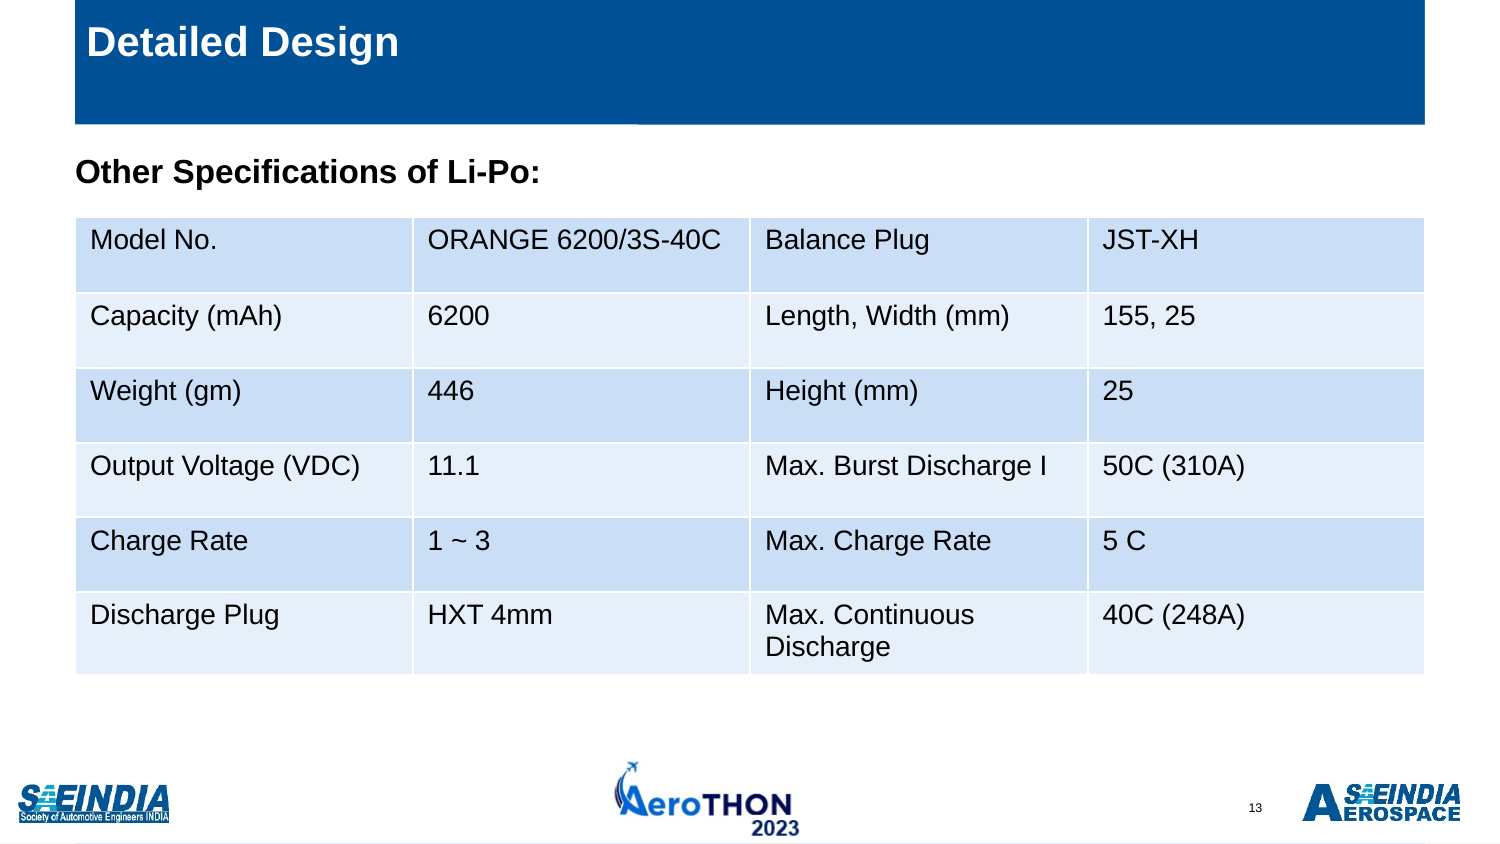

# Detailed Design
Other Specifications of Li-Po:
| Model No. | ORANGE 6200/3S-40C | Balance Plug | JST-XH |
| --- | --- | --- | --- |
| Capacity (mAh) | 6200 | Length, Width (mm) | 155, 25 |
| Weight (gm) | 446 | Height (mm) | 25 |
| Output Voltage (VDC) | 11.1 | Max. Burst Discharge I | 50C (310A) |
| Charge Rate | 1 ~ 3 | Max. Charge Rate | 5 C |
| Discharge Plug | HXT 4mm | Max. Continuous Discharge | 40C (248A) |
13